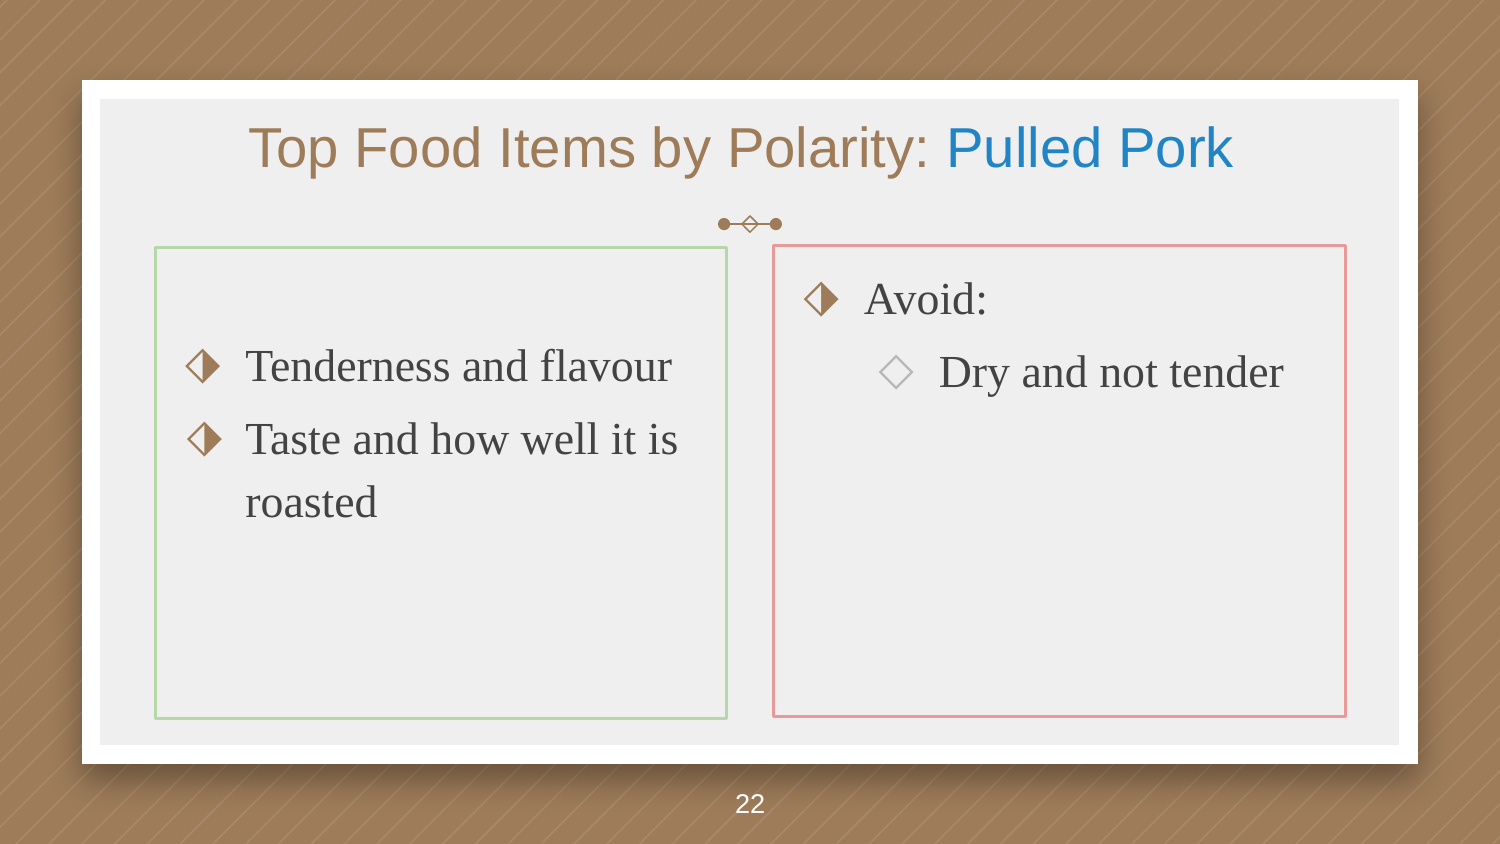

# Top Food Items by Polarity: Pulled Pork
Avoid:
Dry and not tender

Tenderness and flavour
Taste and how well it is roasted

22